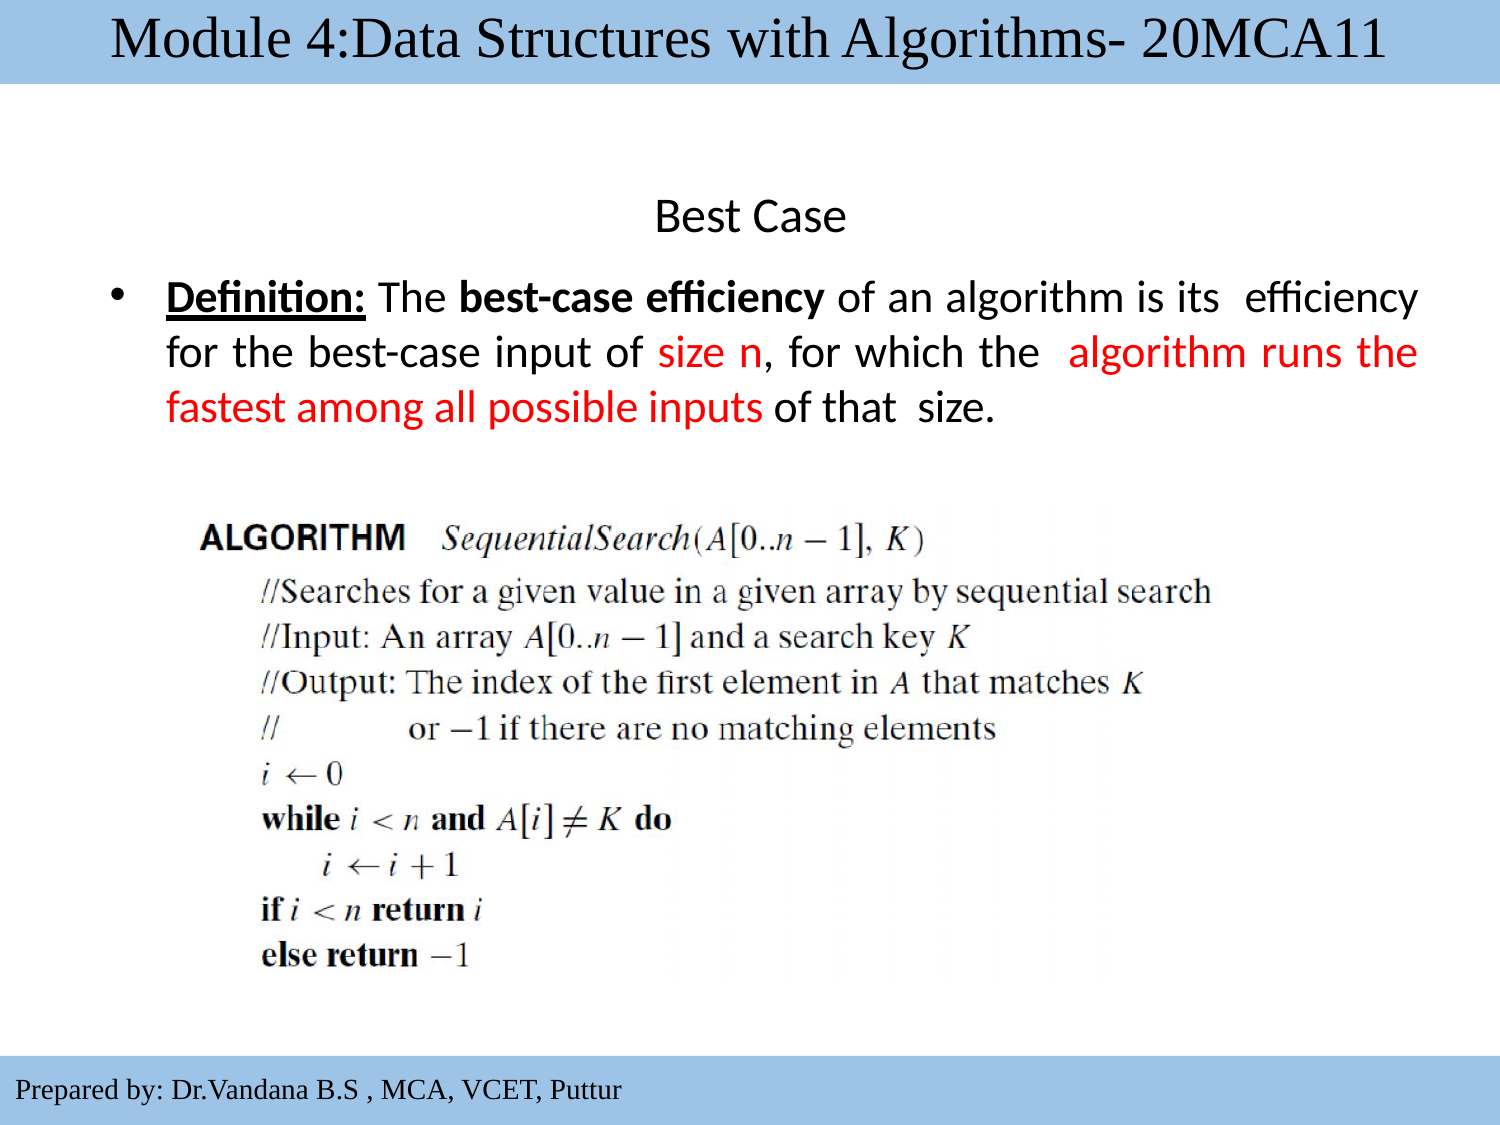

Module 4:Data Structures with Algorithms- 20MCA11
Best Case
Definition: The best-case efficiency of an algorithm is its  efficiency for the best-case input of size n, for which the  algorithm runs the fastest among all possible inputs of that  size.

29
Prepared by: Dr.Vandana B.S , MCA, VCET, Puttur